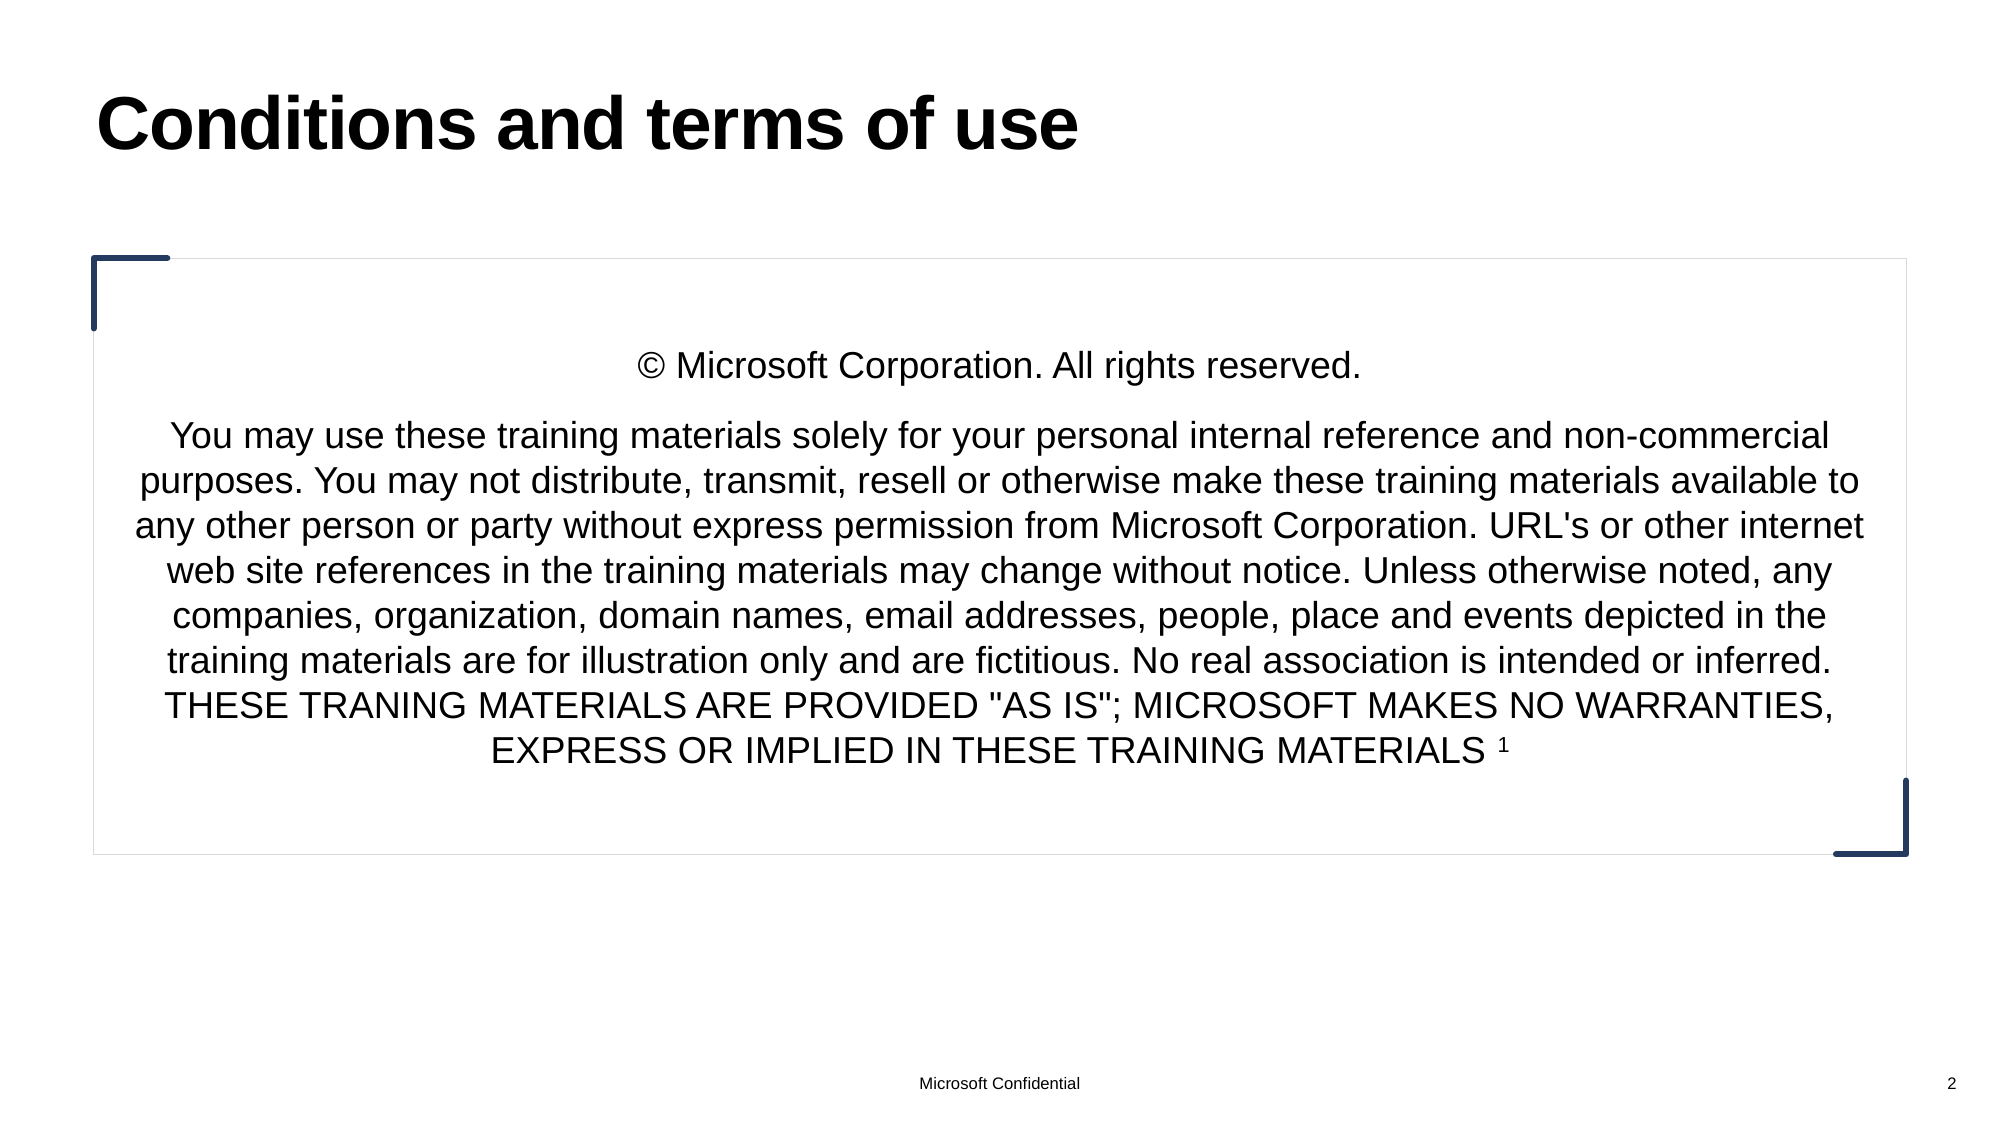

# Conditions and terms of use
© Microsoft Corporation. All rights reserved.
You may use these training materials solely for your personal internal reference and non-commercial purposes. You may not distribute, transmit, resell or otherwise make these training materials available to any other person or party without express permission from Microsoft Corporation. URL's or other internet web site references in the training materials may change without notice. Unless otherwise noted, any companies, organization, domain names, email addresses, people, place and events depicted in the training materials are for illustration only and are fictitious. No real association is intended or inferred. THESE TRANING MATERIALS ARE PROVIDED "AS IS"; MICROSOFT MAKES NO WARRANTIES, EXPRESS OR IMPLIED IN THESE TRAINING MATERIALS 1

Microsoft Confidential
2